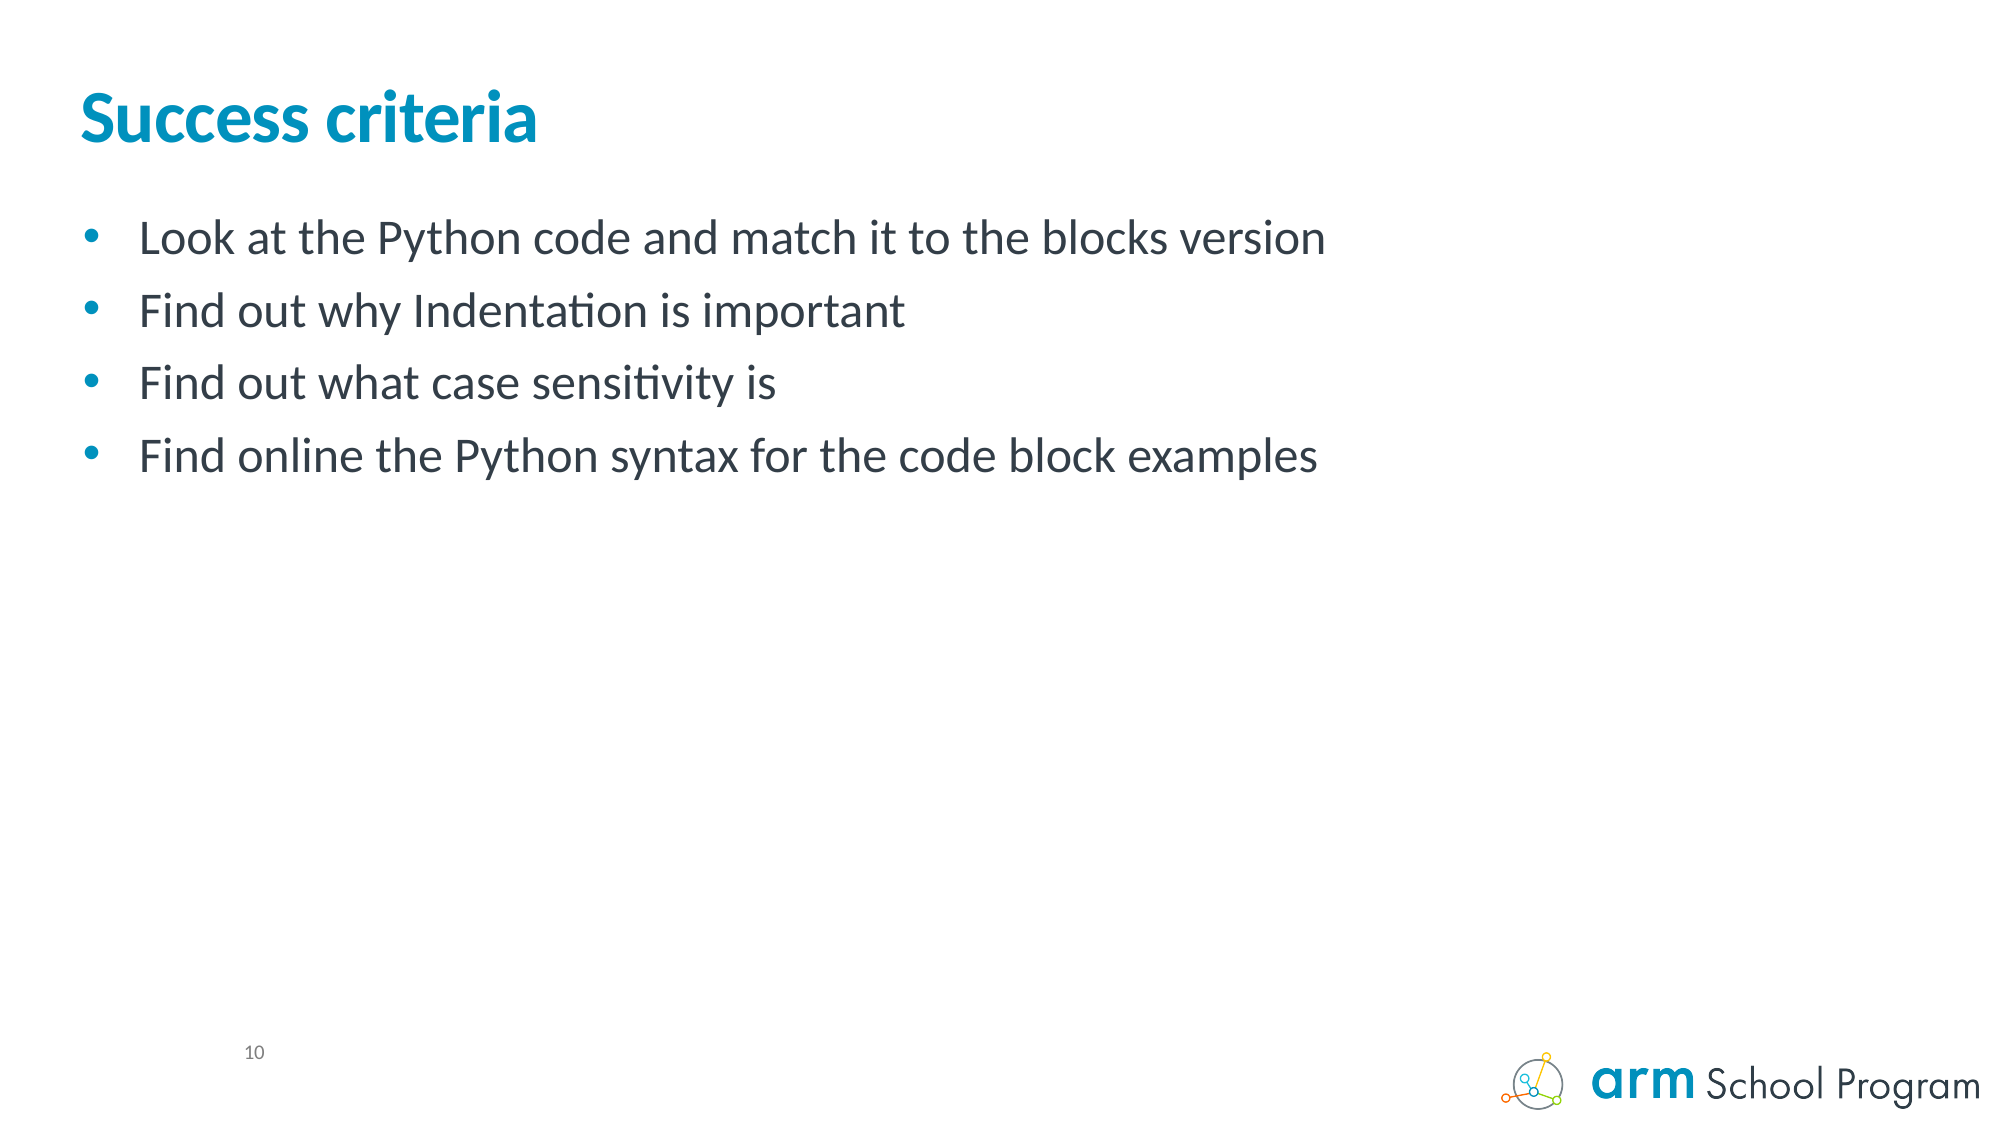

# Success criteria
Look at the Python code and match it to the blocks version
Find out why Indentation is important
Find out what case sensitivity is
Find online the Python syntax for the code block examples